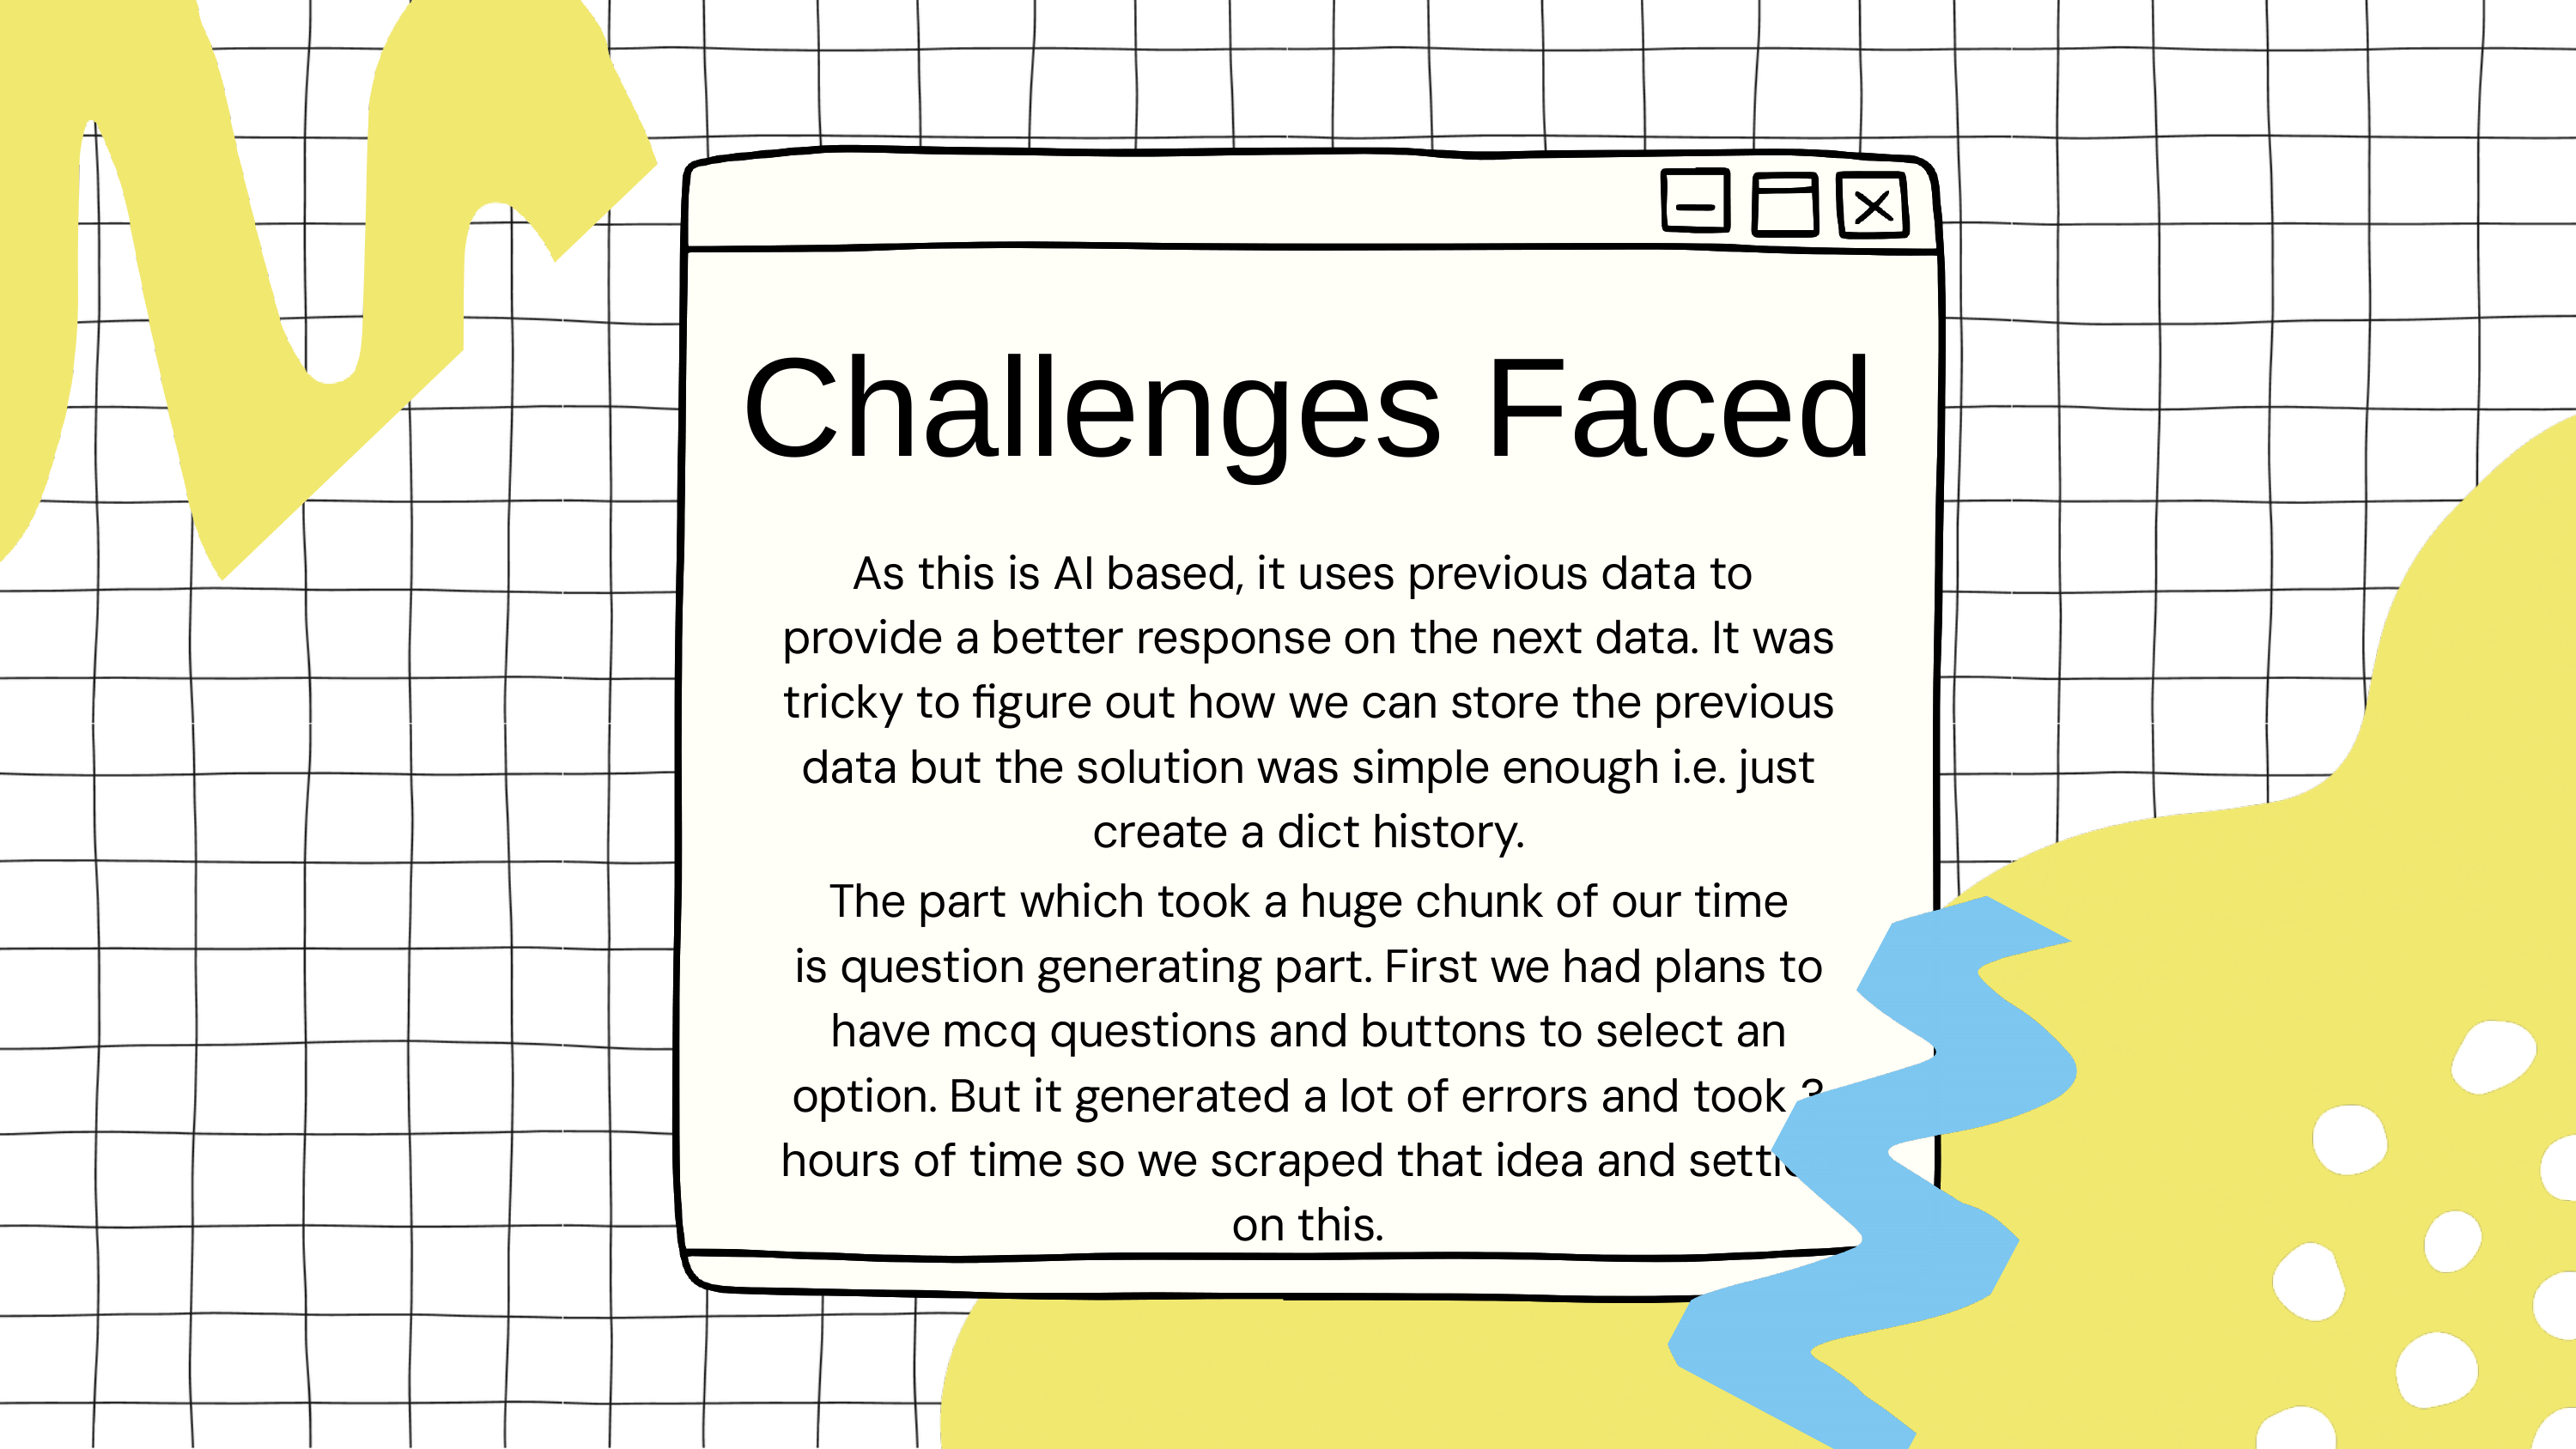

Challenges Faced

As this is AI based, it uses previous data to
provide a better response on the next data. It was tricky to figure out how we can store the previous data but the solution was simple enough i.e. just create a dict history.
The part which took a huge chunk of our time
is question generating part. First we had plans to have mcq questions and buttons to select an option. But it generated a lot of errors and took 3 hours of time so we scraped that idea and settled on this.